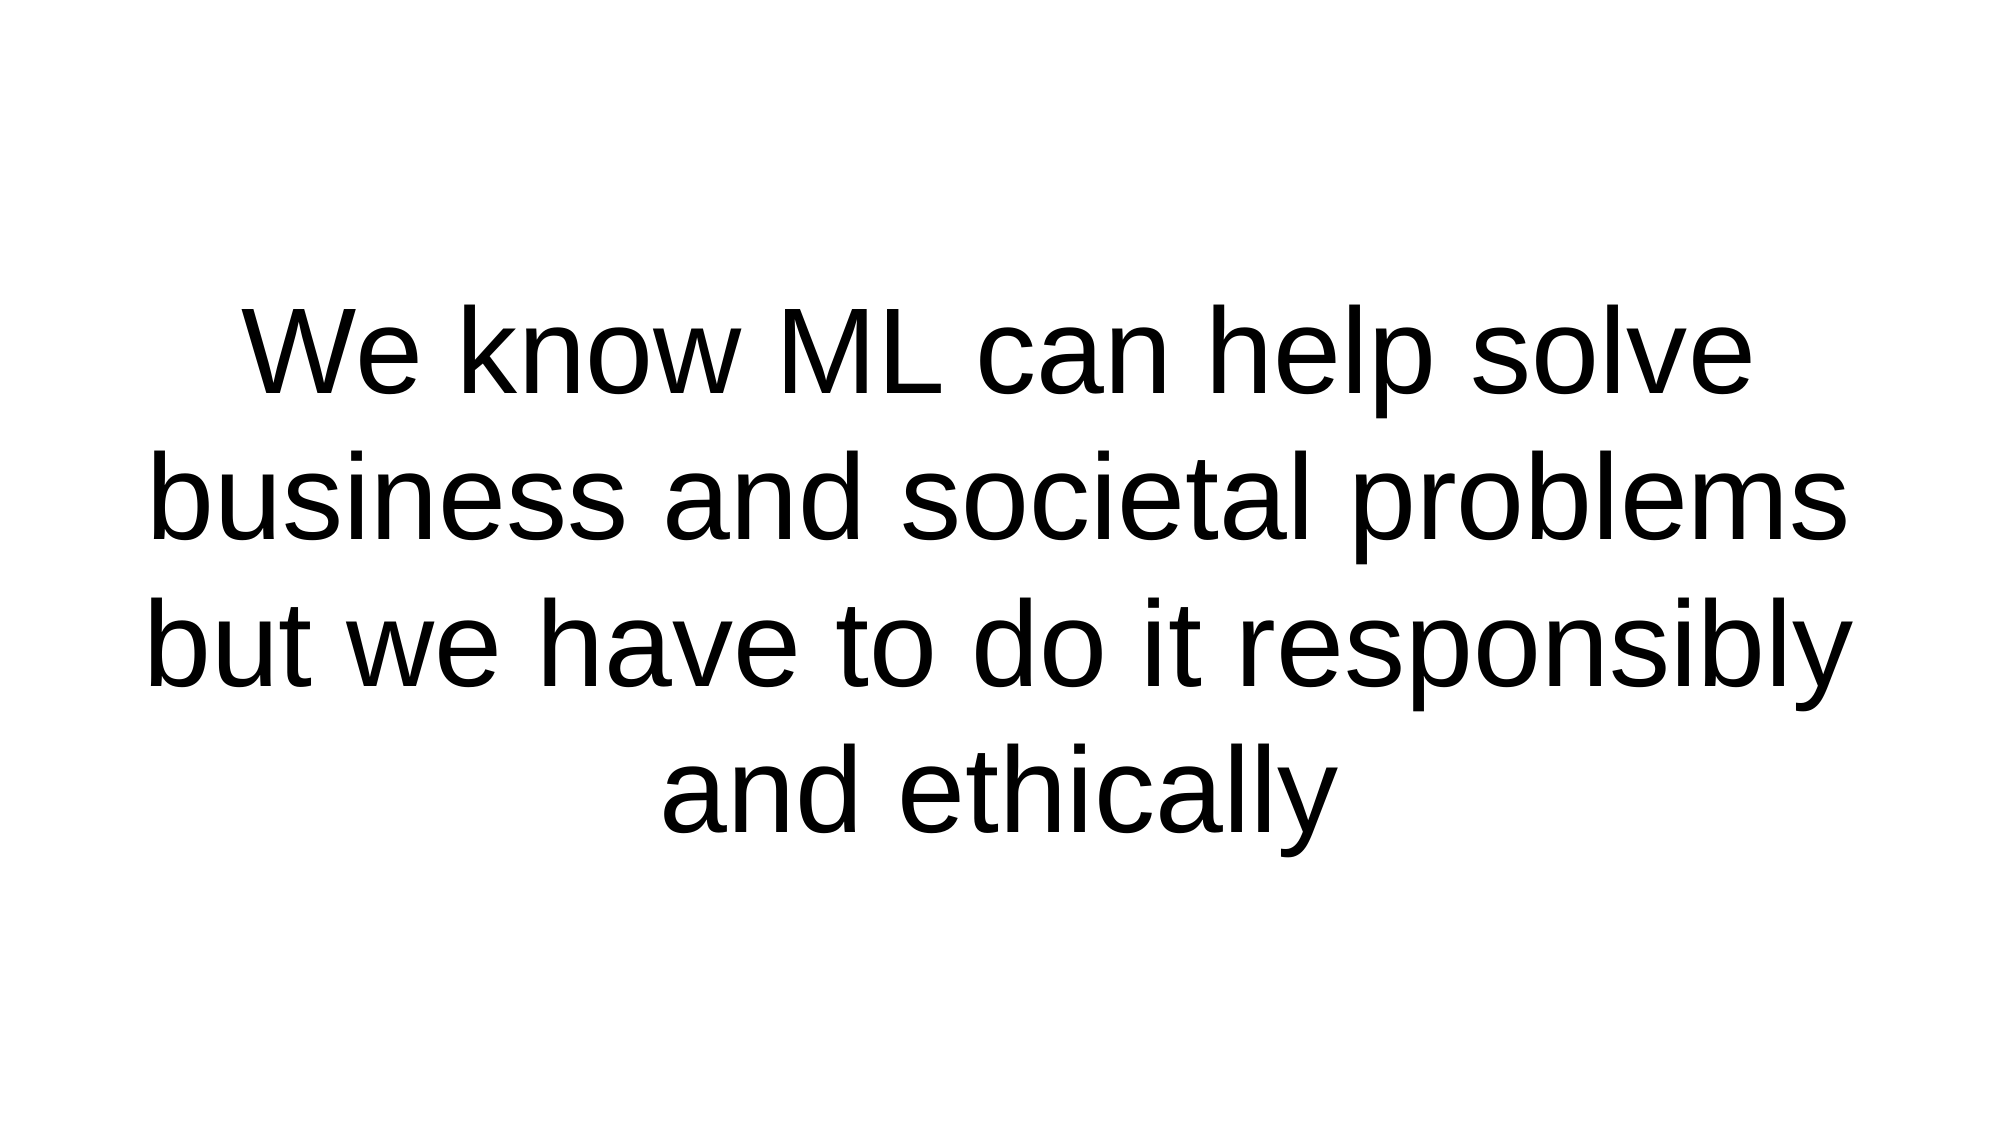

We know ML can help solve business and societal problems but we have to do it responsibly and ethically